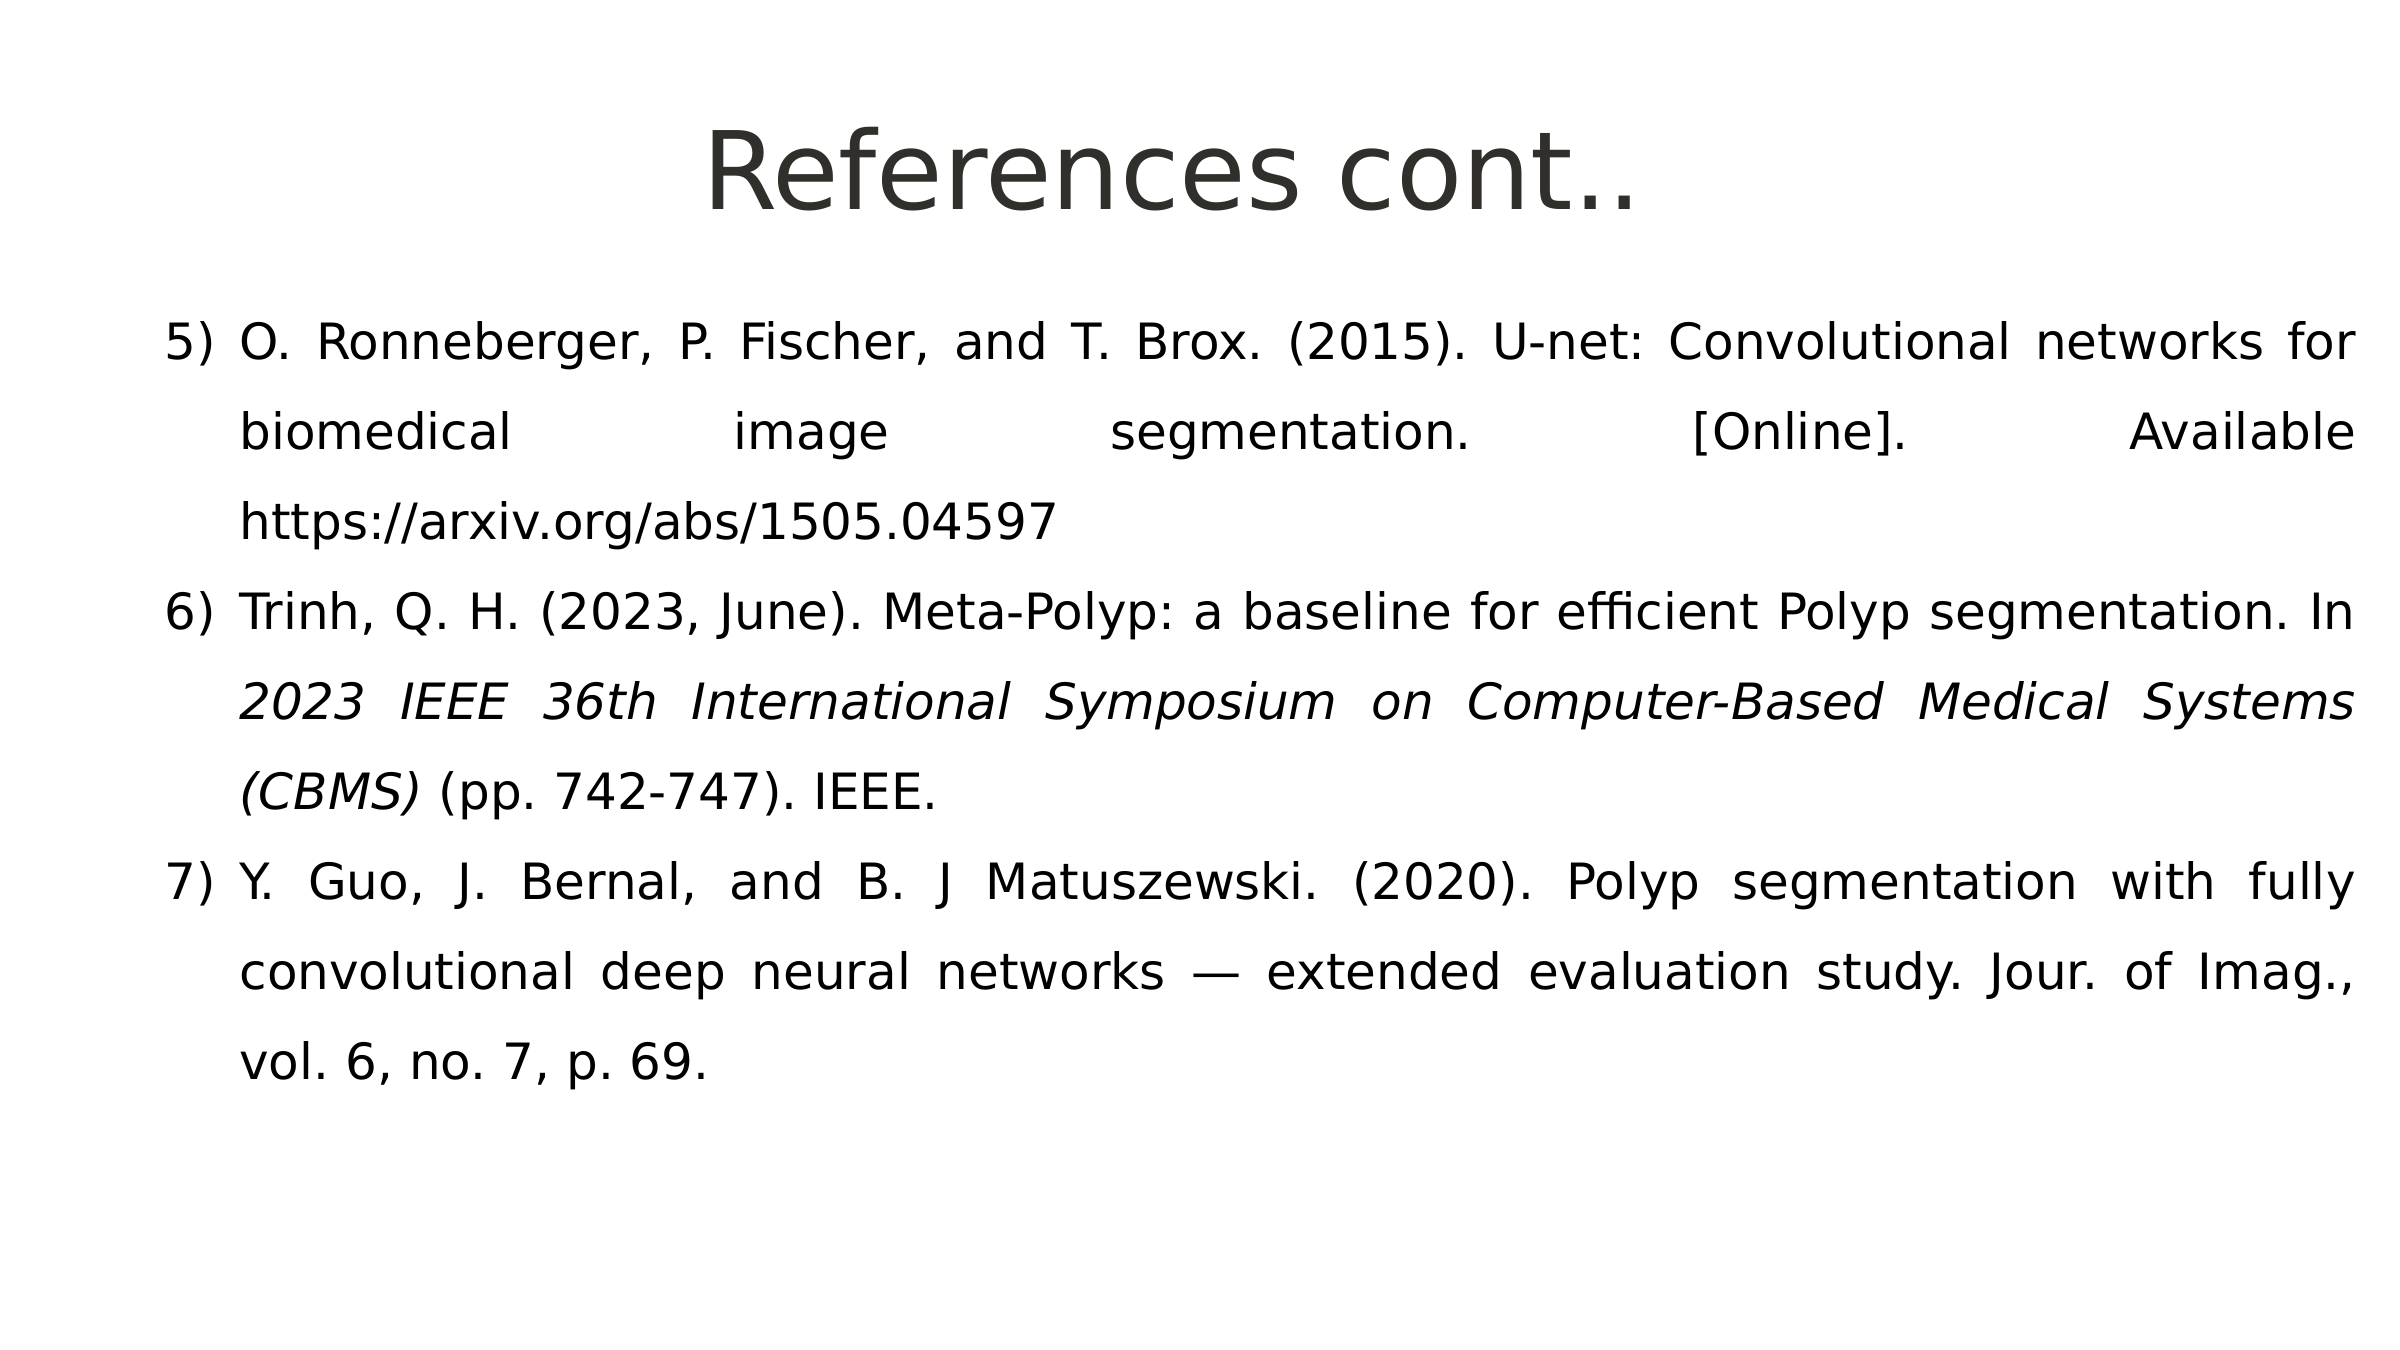

References cont..
O. Ronneberger, P. Fischer, and T. Brox. (2015). U-net: Convolutional networks for biomedical image segmentation. [Online]. Available https://arxiv.org/abs/1505.04597
Trinh, Q. H. (2023, June). Meta-Polyp: a baseline for efficient Polyp segmentation. In 2023 IEEE 36th International Symposium on Computer-Based Medical Systems (CBMS) (pp. 742-747). IEEE.
Y. Guo, J. Bernal, and B. J Matuszewski. (2020). Polyp segmentation with fully convolutional deep neural networks — extended evaluation study. Jour. of Imag., vol. 6, no. 7, p. 69.